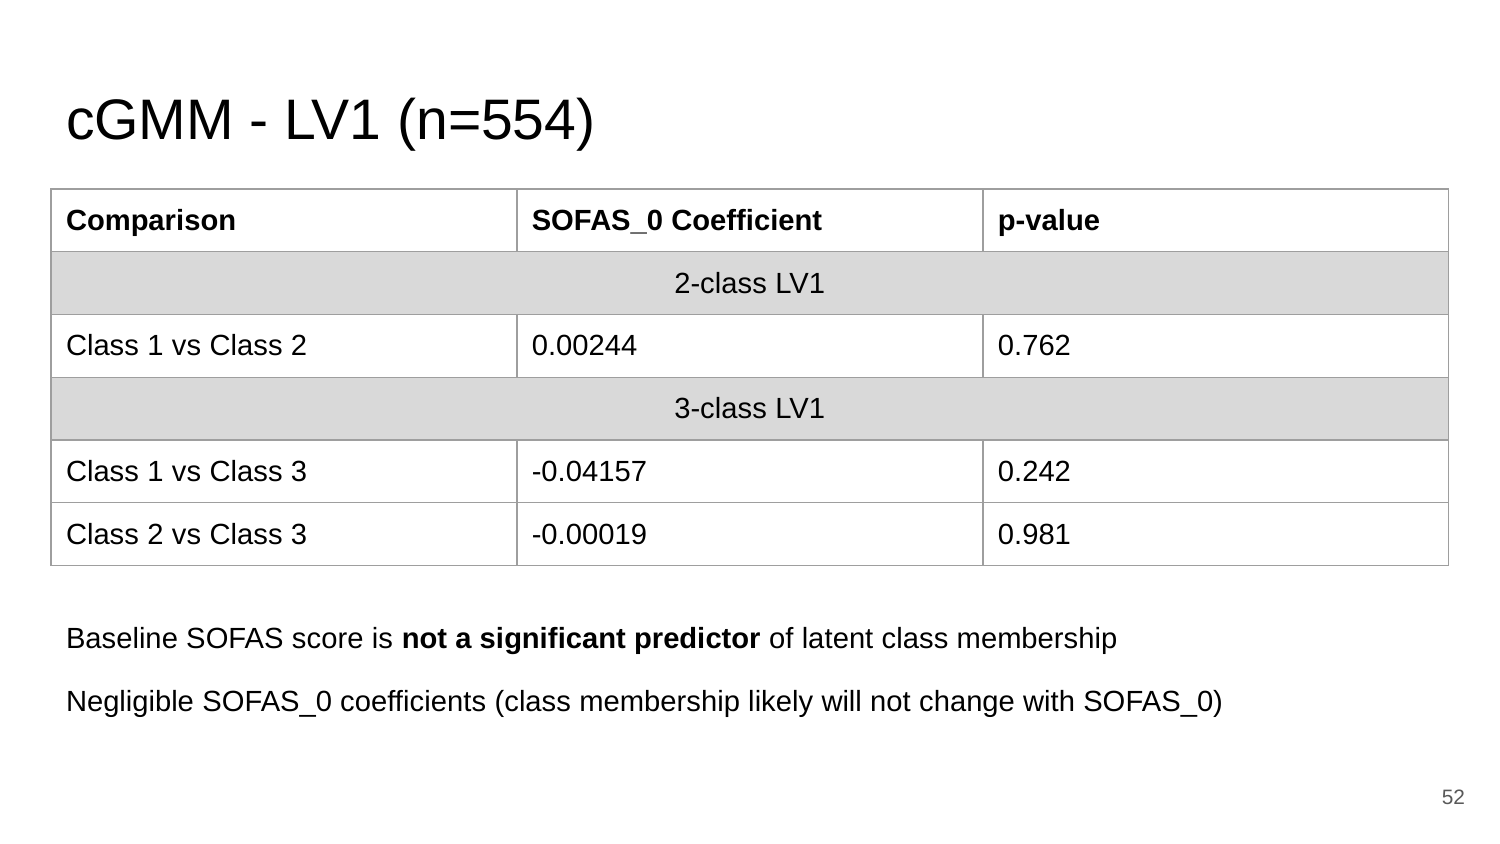

# cGMM - LV1 (n=554)
| Comparison | SOFAS\_0 Coefficient | p-value |
| --- | --- | --- |
| 2-class LV1 |  |  |
| Class 1 vs Class 2 | 0.00244 | 0.762 |
| 3-class LV1 |  |  |
| Class 1 vs Class 3 | -0.04157 | 0.242 |
| Class 2 vs Class 3 | -0.00019 | 0.981 |
Baseline SOFAS score is not a significant predictor of latent class membership
Negligible SOFAS_0 coefficients (class membership likely will not change with SOFAS_0)
52